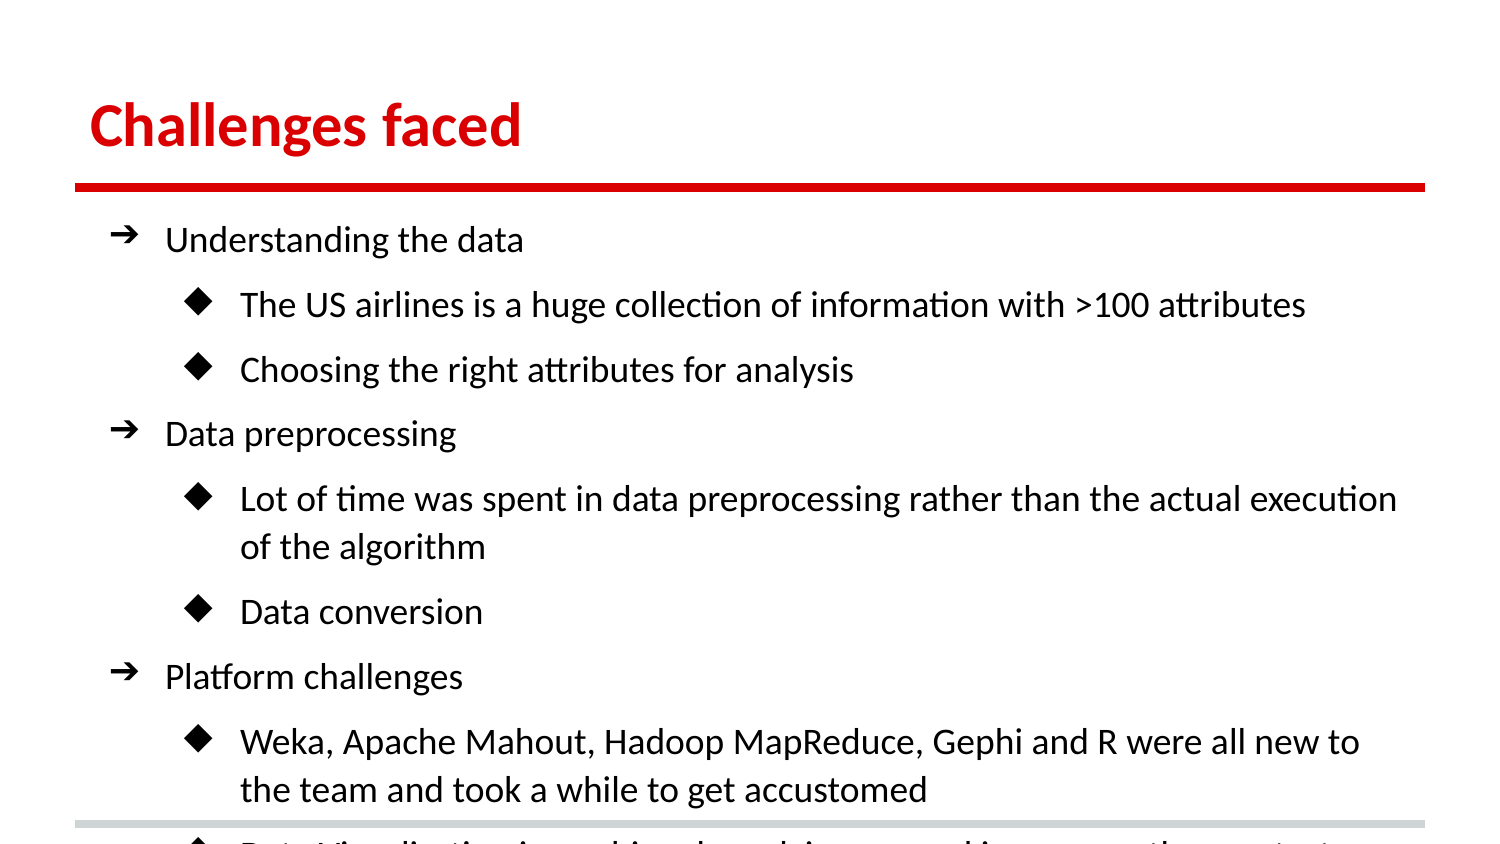

# Challenges faced
Understanding the data
The US airlines is a huge collection of information with >100 attributes
Choosing the right attributes for analysis
Data preprocessing
Lot of time was spent in data preprocessing rather than the actual execution of the algorithm
Data conversion
Platform challenges
Weka, Apache Mahout, Hadoop MapReduce, Gephi and R were all new to the team and took a while to get accustomed
Data Visualization in gephi and resolving general issues was the greatest challenge